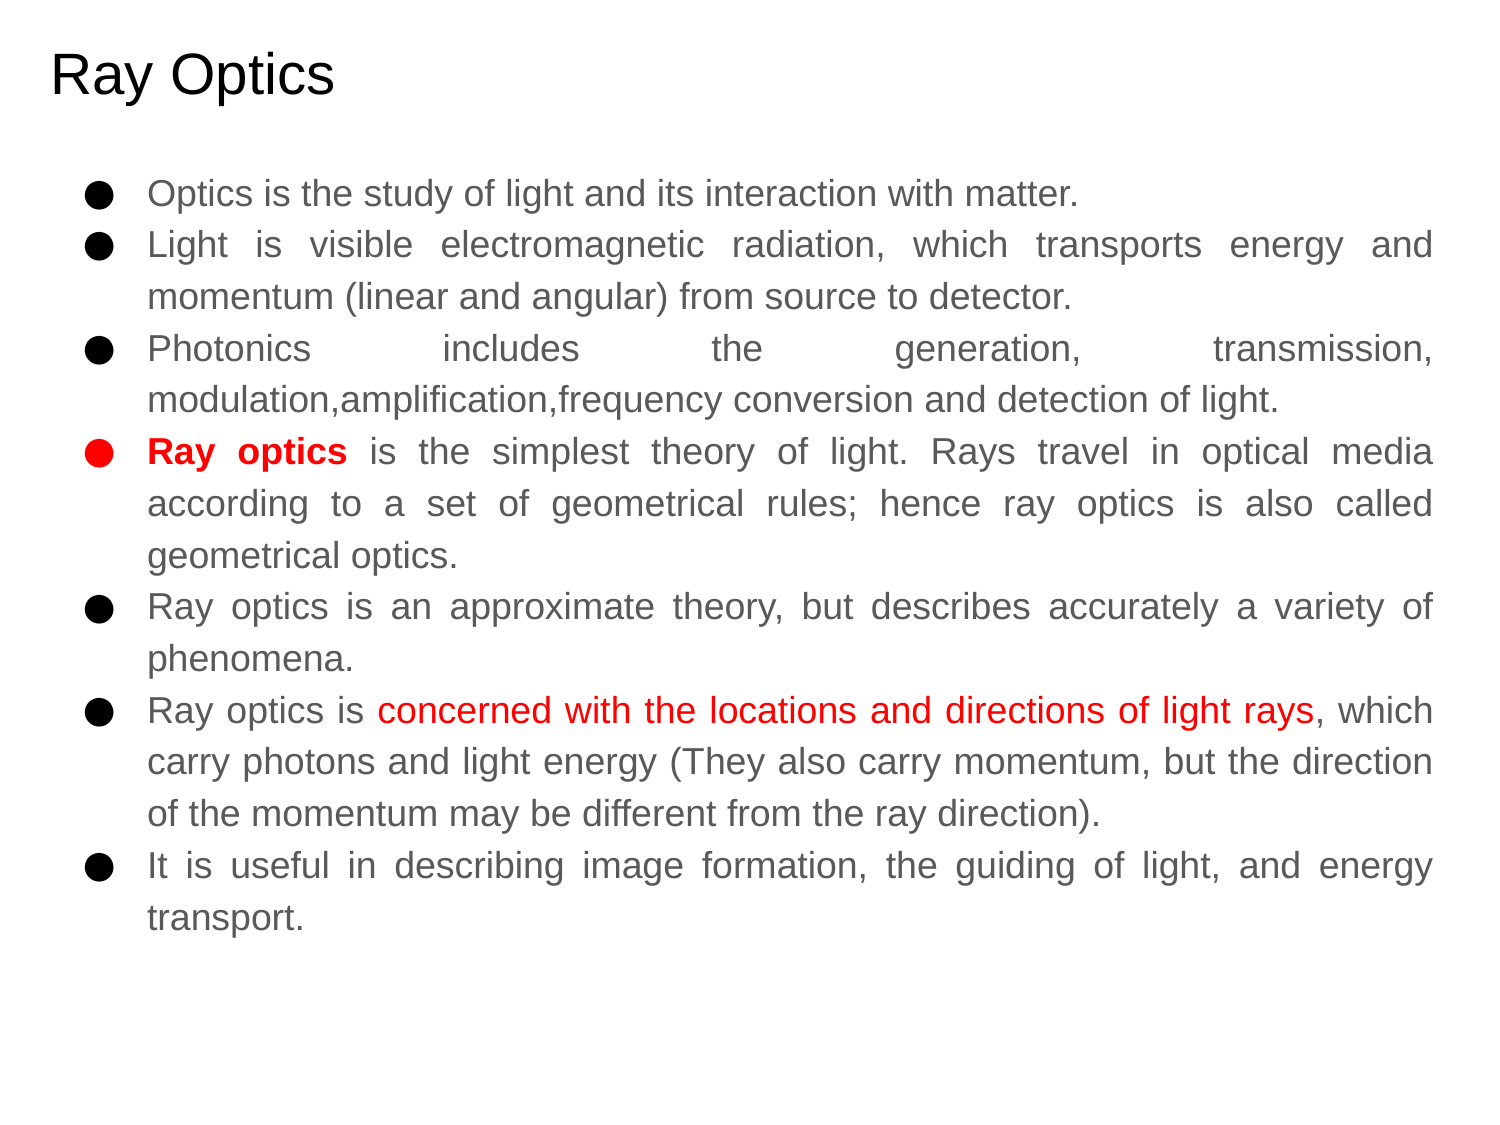

# Ray Optics
Optics is the study of light and its interaction with matter.
Light is visible electromagnetic radiation, which transports energy and momentum (linear and angular) from source to detector.
Photonics includes the generation, transmission, modulation,amplification,frequency conversion and detection of light.
Ray optics is the simplest theory of light. Rays travel in optical media according to a set of geometrical rules; hence ray optics is also called geometrical optics.
Ray optics is an approximate theory, but describes accurately a variety of phenomena.
Ray optics is concerned with the locations and directions of light rays, which carry photons and light energy (They also carry momentum, but the direction of the momentum may be different from the ray direction).
It is useful in describing image formation, the guiding of light, and energy transport.